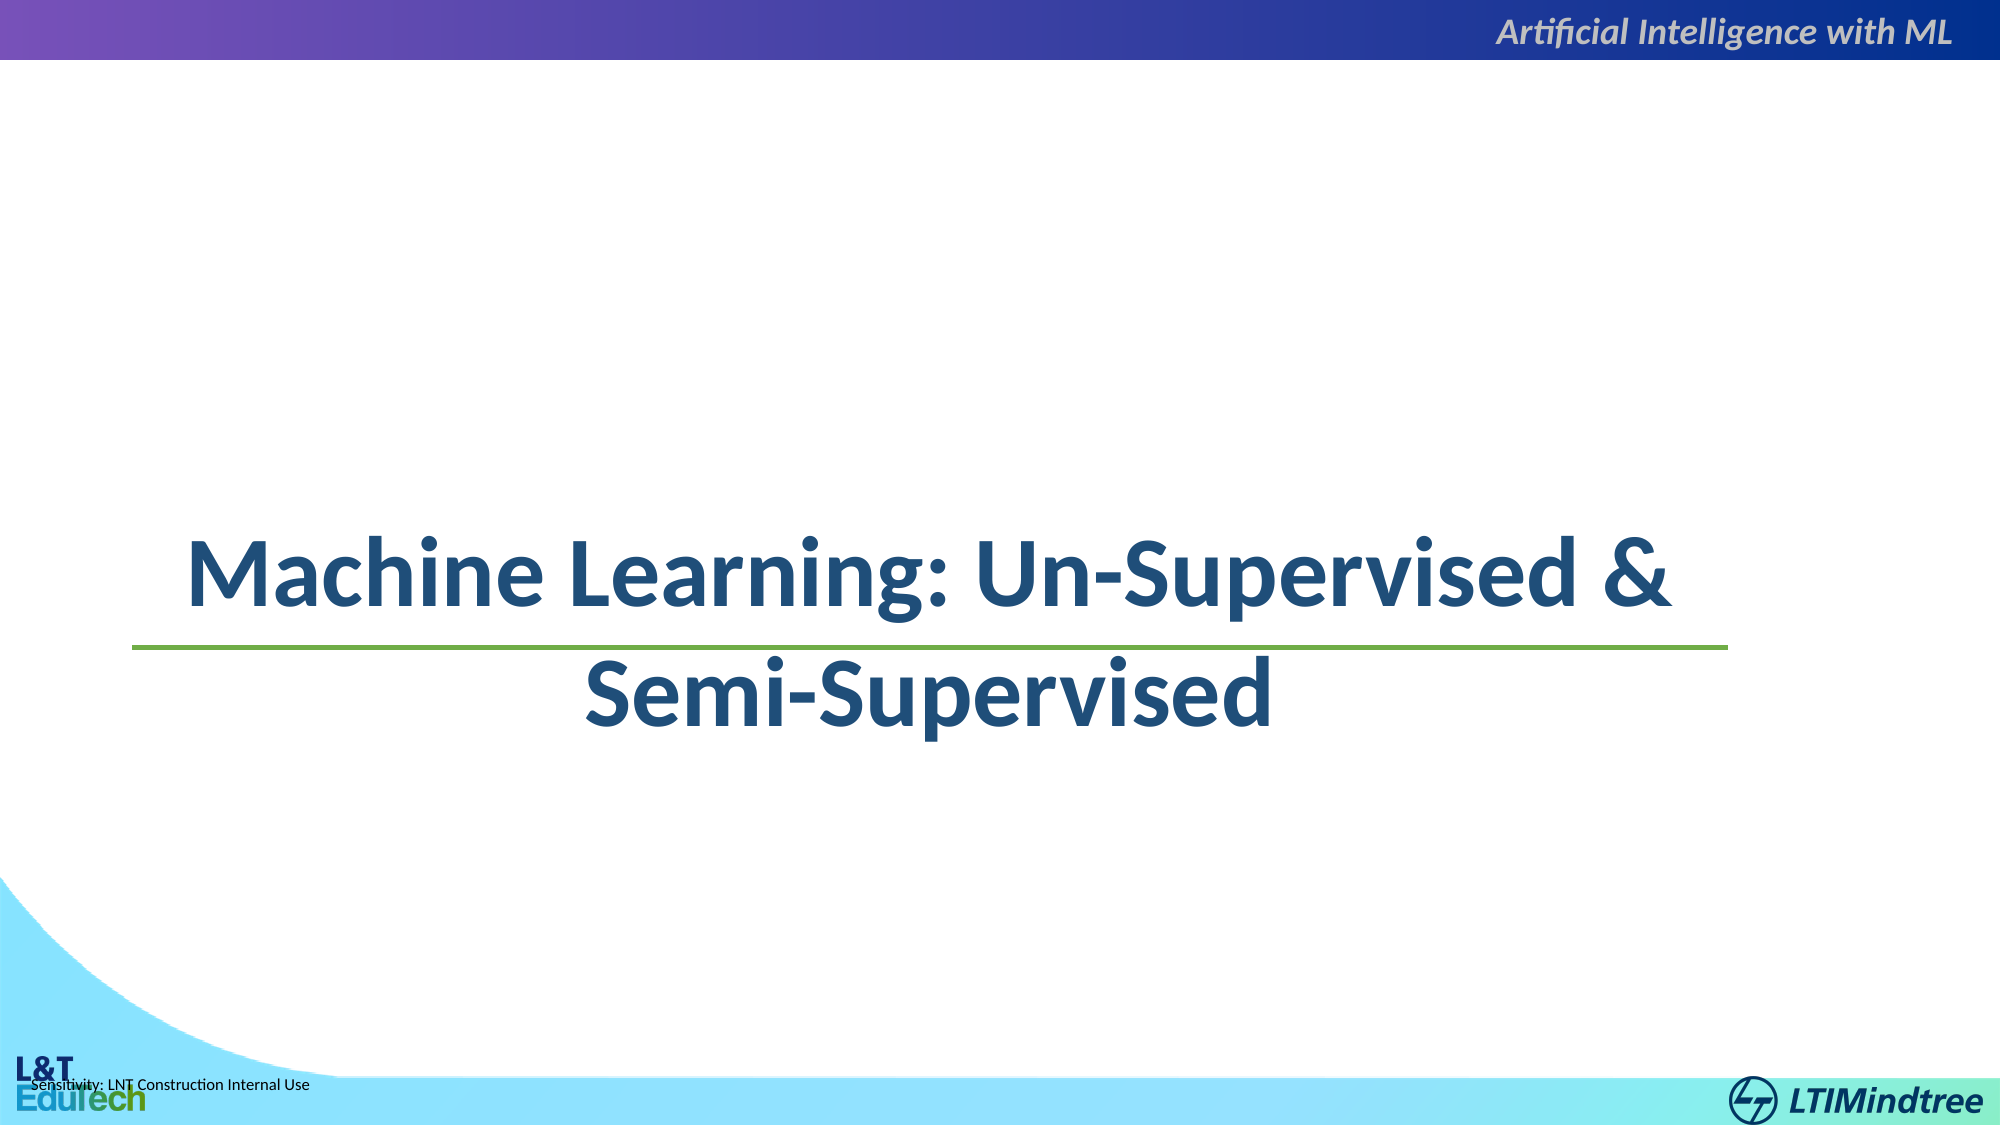

Artificial Intelligence with ML
Machine Learning: Un-Supervised & Semi-Supervised